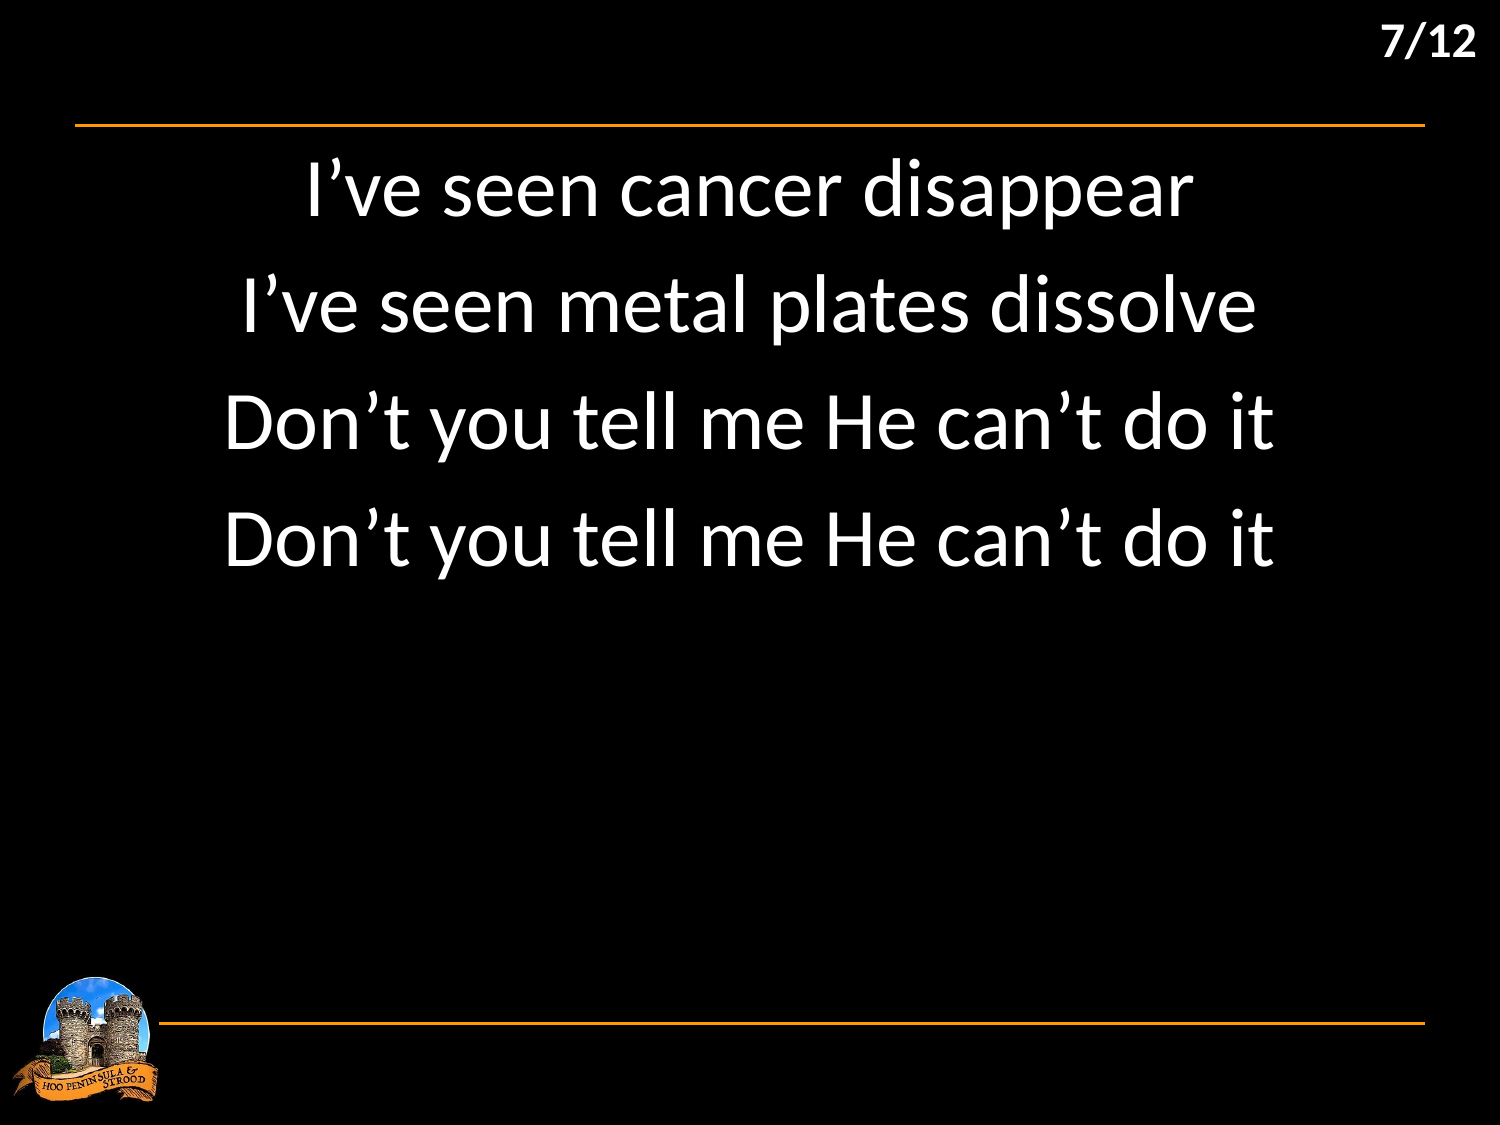

7/12
I’ve seen cancer disappear
I’ve seen metal plates dissolve
Don’t you tell me He can’t do it
Don’t you tell me He can’t do it